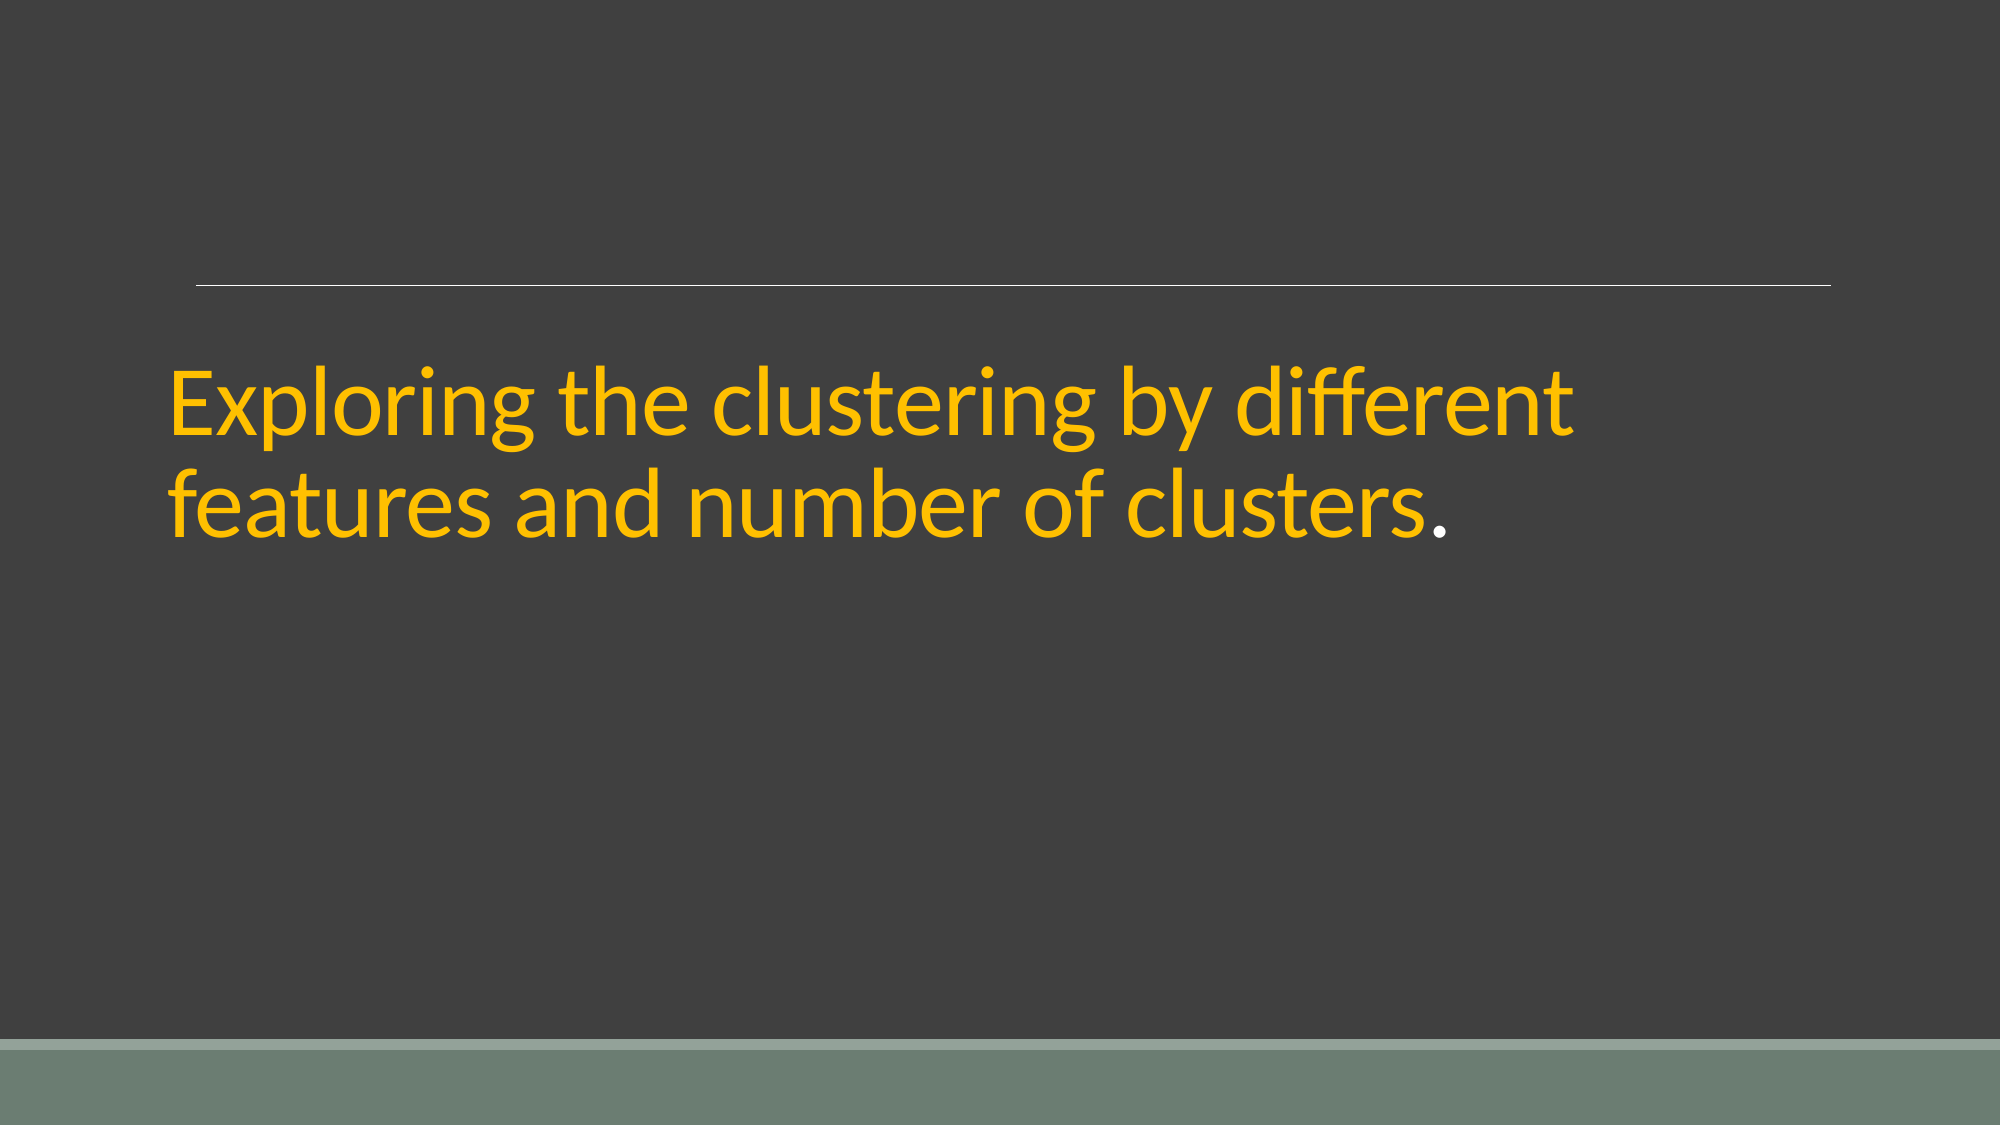

# Exploring the clustering by different features and number of clusters.